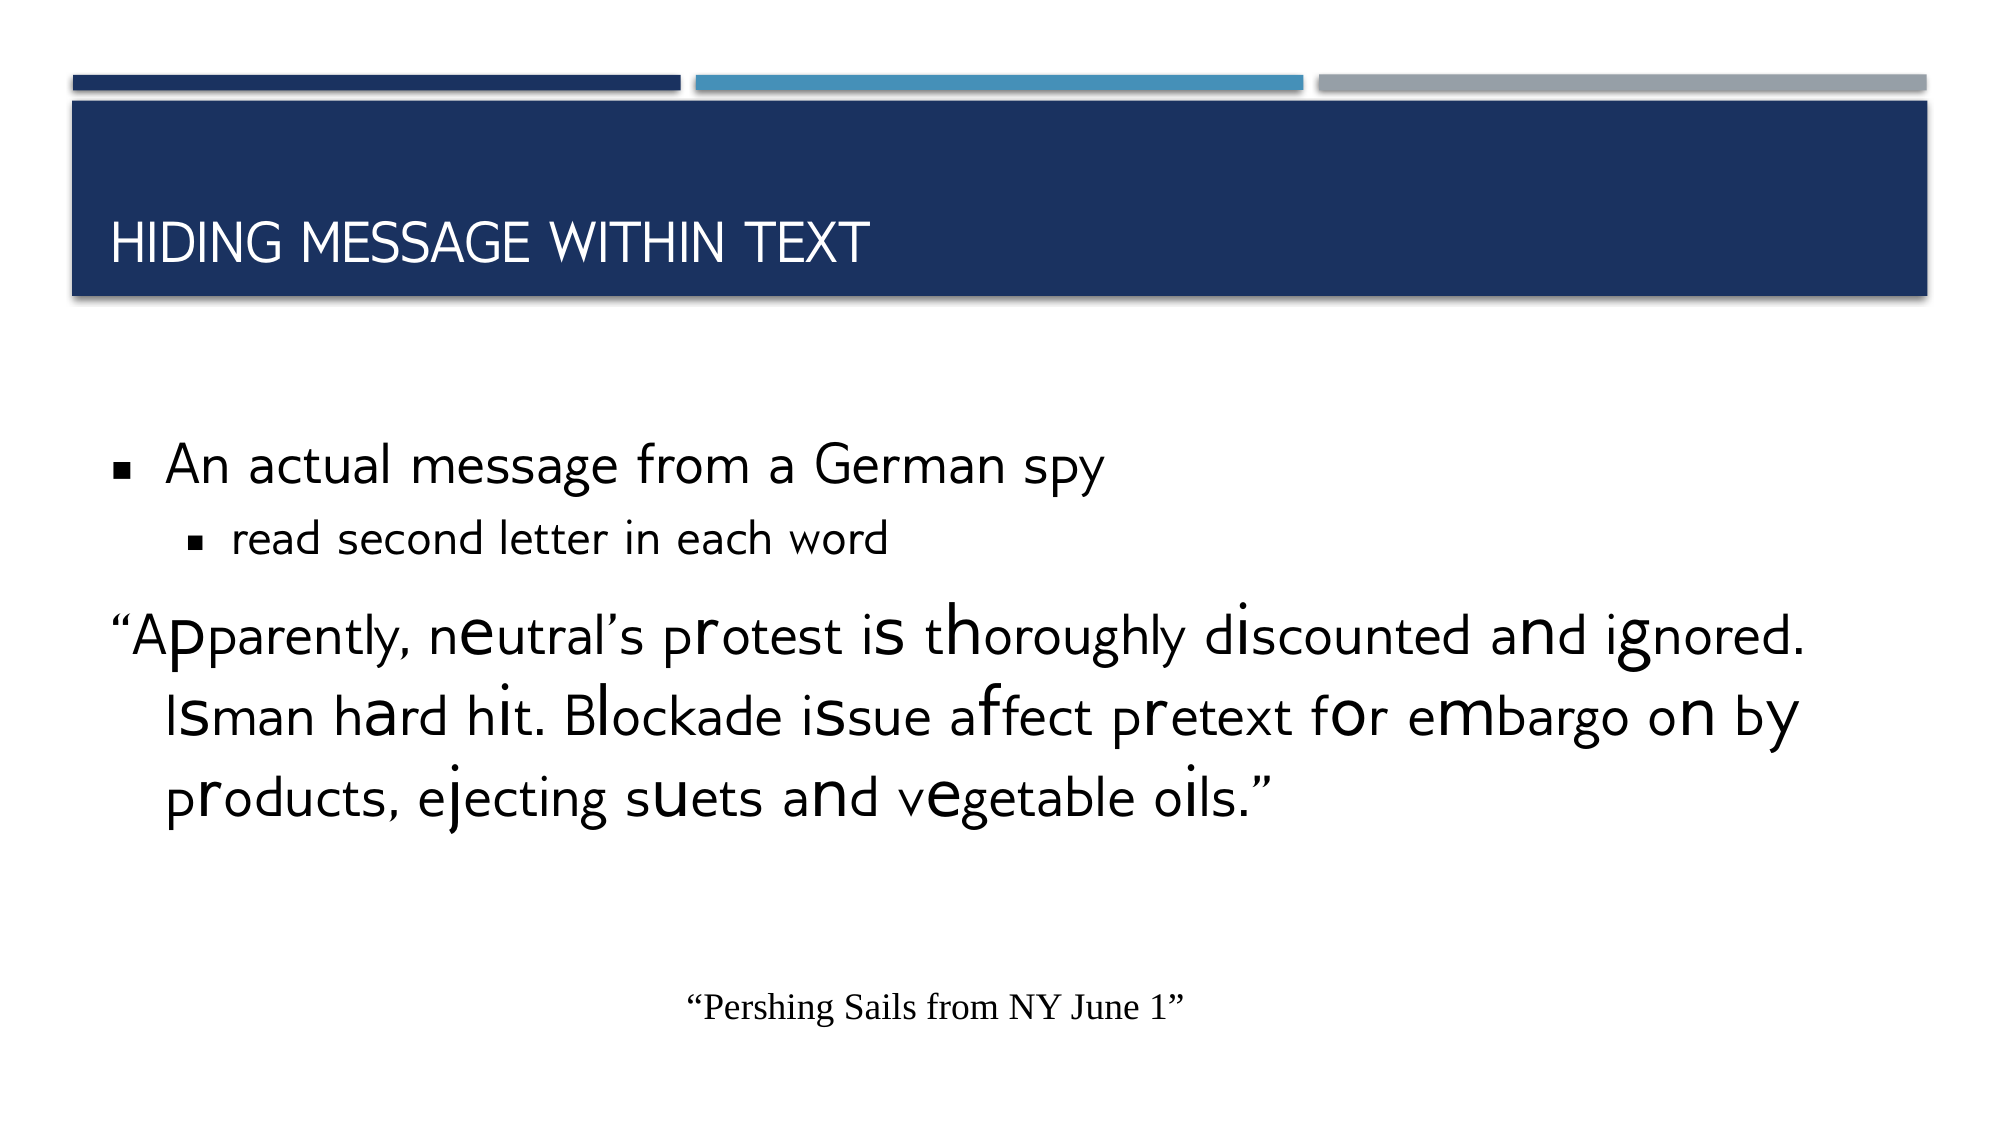

# Hiding message within text
An actual message from a German spy
read second letter in each word
“Apparently, neutral’s protest is thoroughly discounted and ignored. Isman hard hit. Blockade issue affect pretext for embargo on by products, ejecting suets and vegetable oils.”

“Pershing Sails from NY June 1”